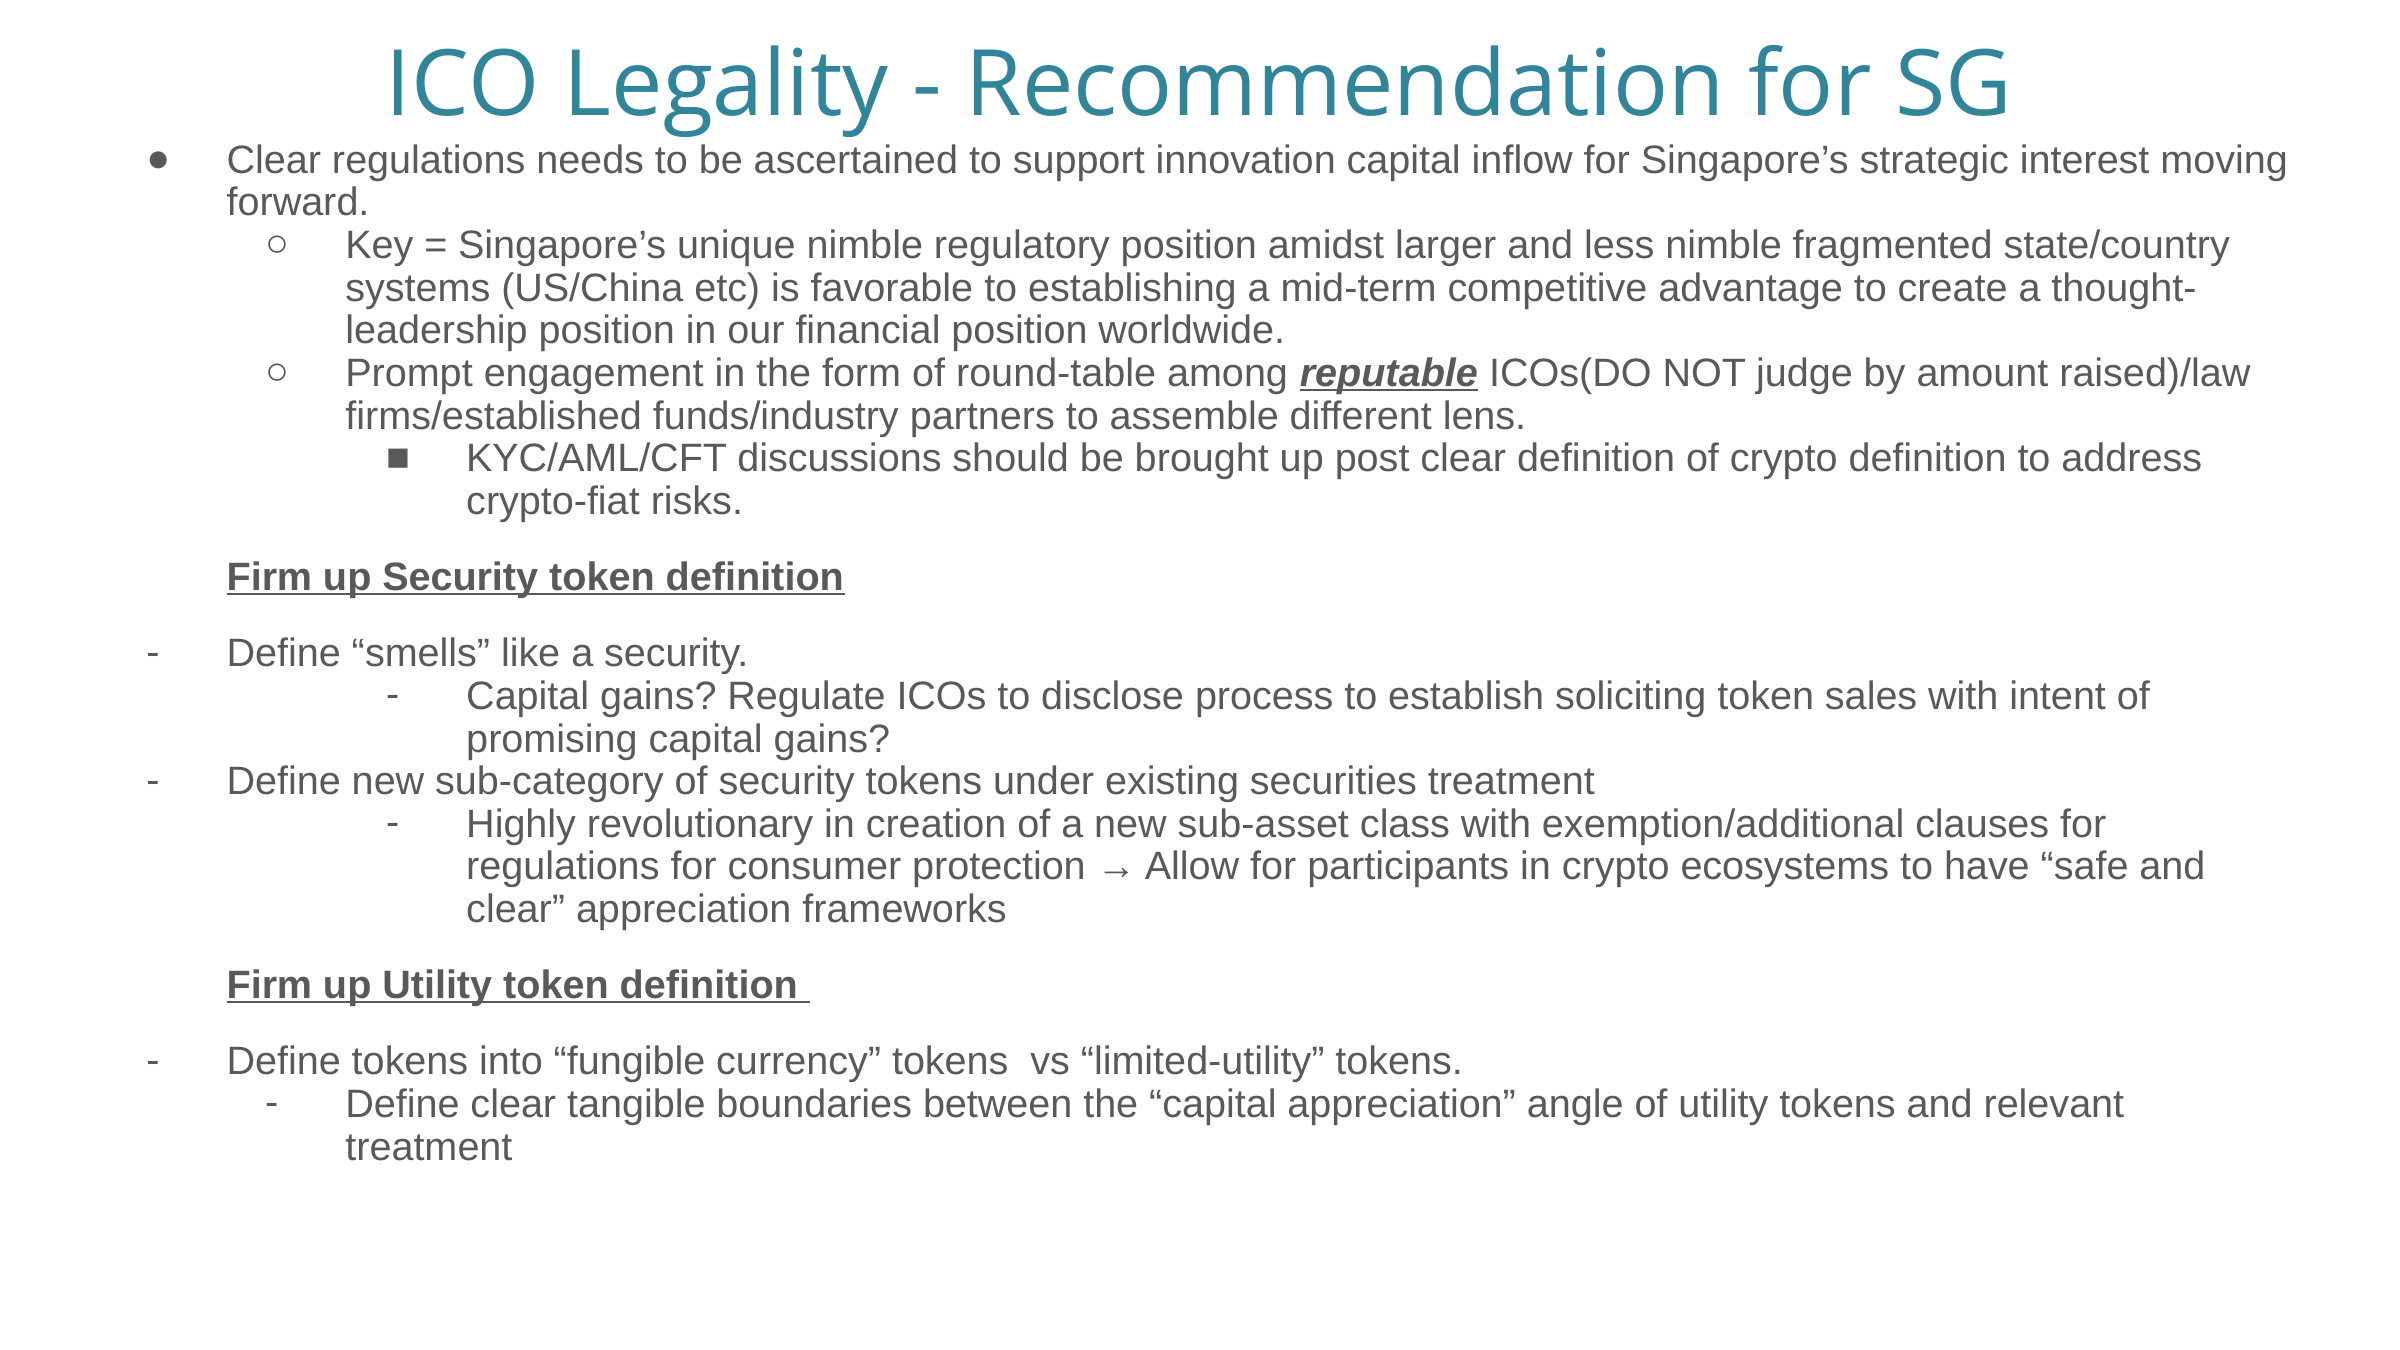

# ICO Legality - Recommendation for SG

Clear regulations needs to be ascertained to support innovation capital inflow for Singapore’s strategic interest moving forward.
Key = Singapore’s unique nimble regulatory position amidst larger and less nimble fragmented state/country systems (US/China etc) is favorable to establishing a mid-term competitive advantage to create a thought-leadership position in our financial position worldwide.
Prompt engagement in the form of round-table among reputable ICOs(DO NOT judge by amount raised)/law firms/established funds/industry partners to assemble different lens.
KYC/AML/CFT discussions should be brought up post clear definition of crypto definition to address crypto-fiat risks.
Firm up Security token definition
Define “smells” like a security.
Capital gains? Regulate ICOs to disclose process to establish soliciting token sales with intent of promising capital gains?
Define new sub-category of security tokens under existing securities treatment
Highly revolutionary in creation of a new sub-asset class with exemption/additional clauses for regulations for consumer protection → Allow for participants in crypto ecosystems to have “safe and clear” appreciation frameworks
Firm up Utility token definition
Define tokens into “fungible currency” tokens  vs “limited-utility” tokens.
Define clear tangible boundaries between the “capital appreciation” angle of utility tokens and relevant treatment